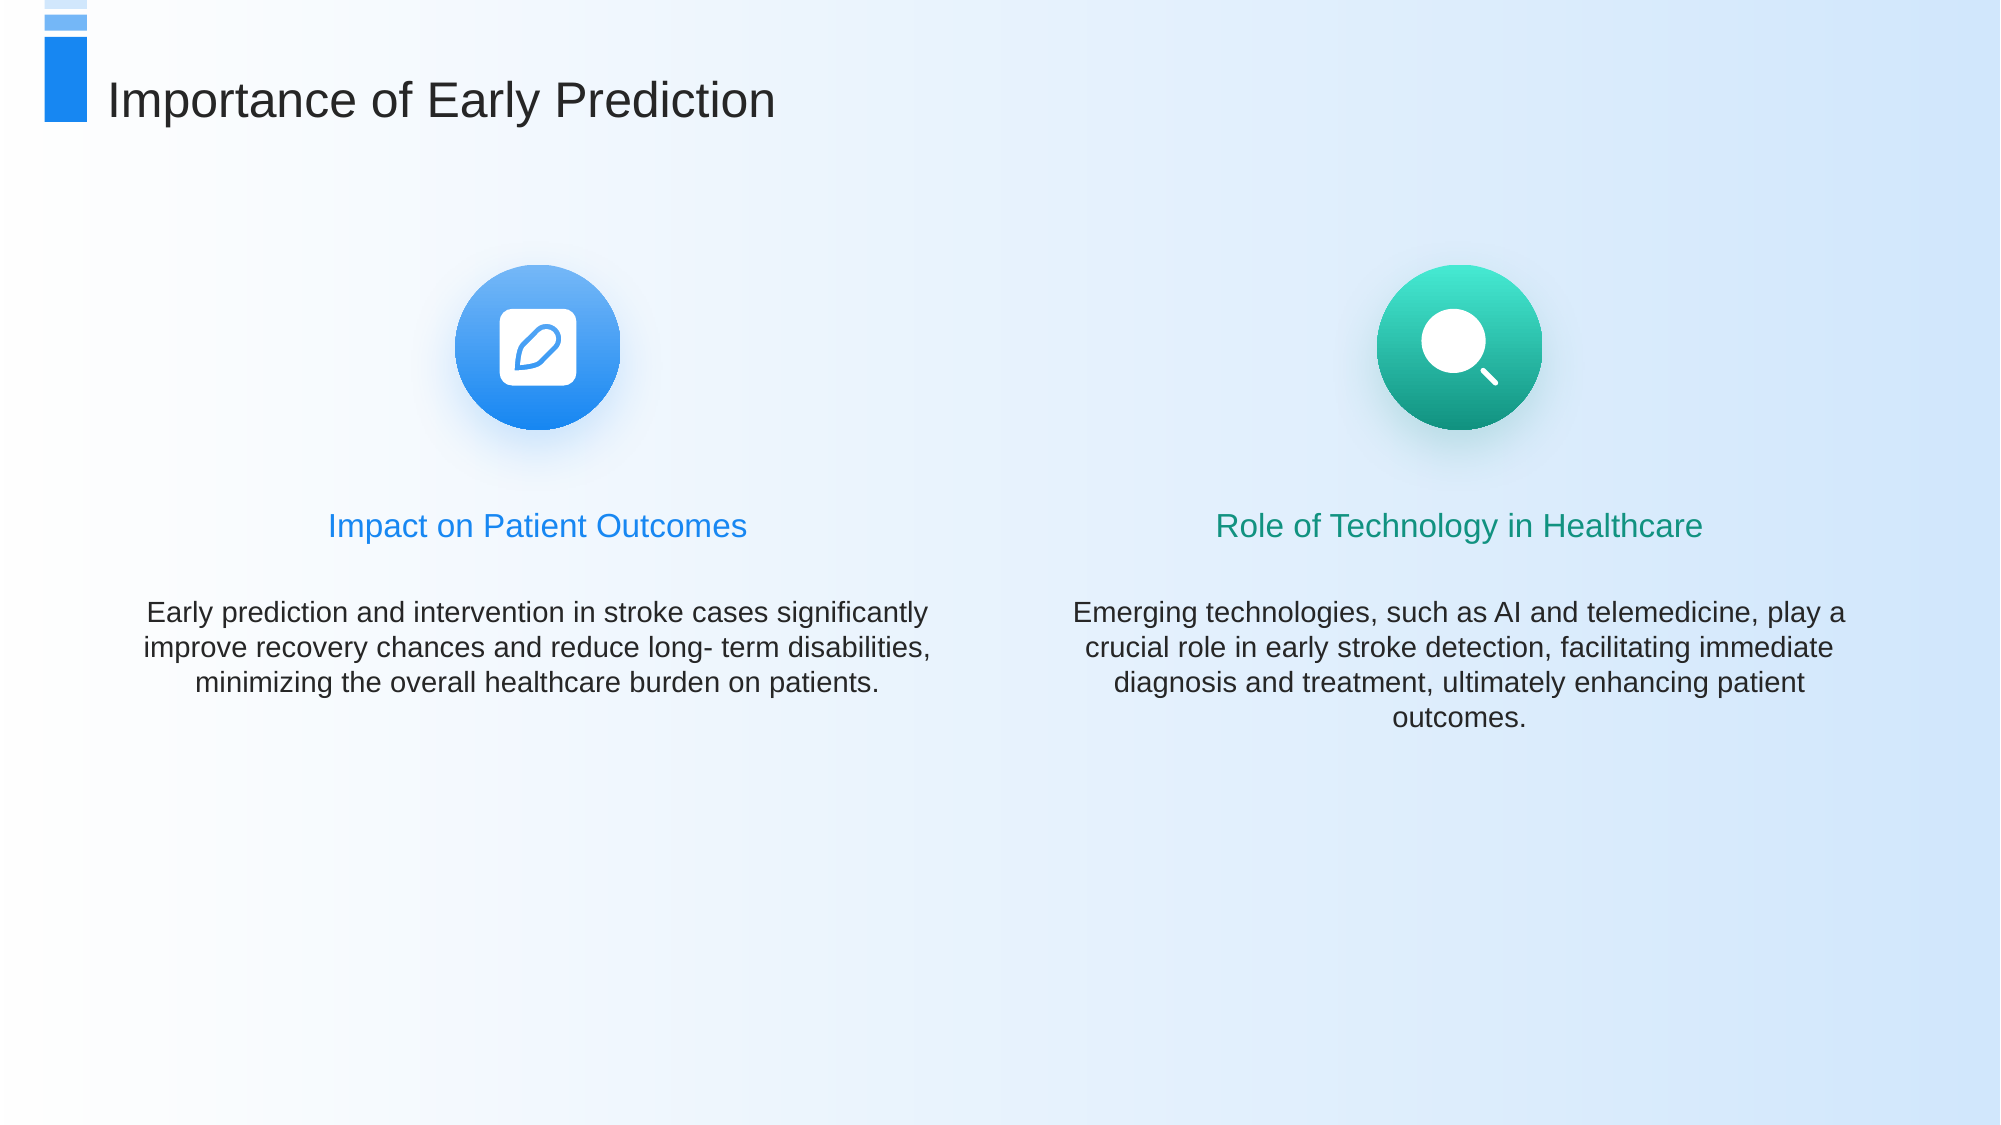

Importance of Early Prediction

Impact on Patient Outcomes
Role of Technology in Healthcare
Early prediction and intervention in stroke cases significantly improve recovery chances and reduce long- term disabilities, minimizing the overall healthcare burden on patients.
Emerging technologies, such as AI and telemedicine, play a crucial role in early stroke detection, facilitating immediate diagnosis and treatment, ultimately enhancing patient outcomes.